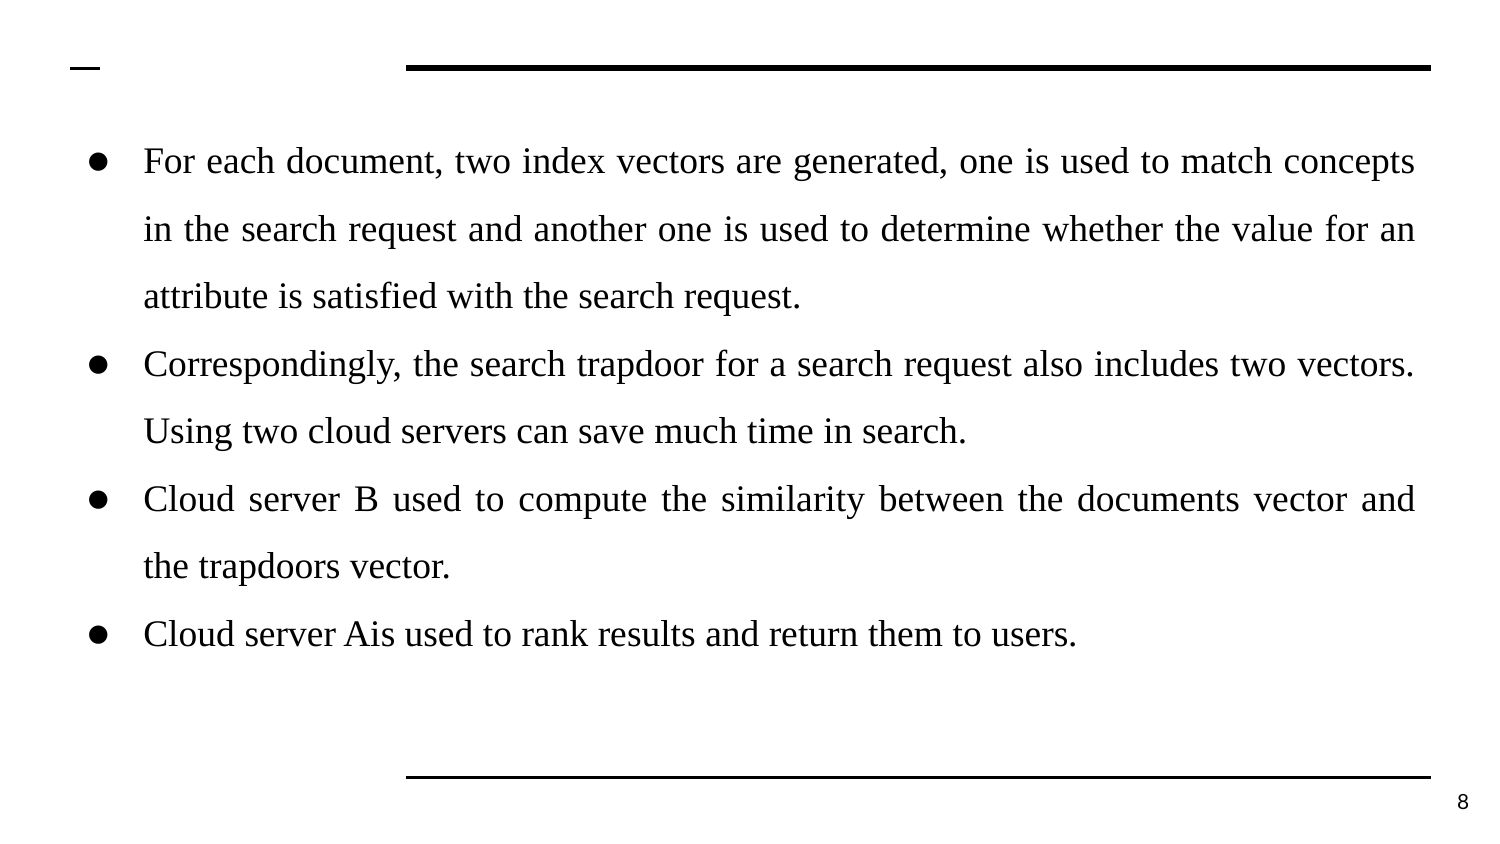

For each document, two index vectors are generated, one is used to match concepts in the search request and another one is used to determine whether the value for an attribute is satisfied with the search request.
Correspondingly, the search trapdoor for a search request also includes two vectors. Using two cloud servers can save much time in search.
Cloud server B used to compute the similarity between the documents vector and the trapdoors vector.
Cloud server Ais used to rank results and return them to users.

8